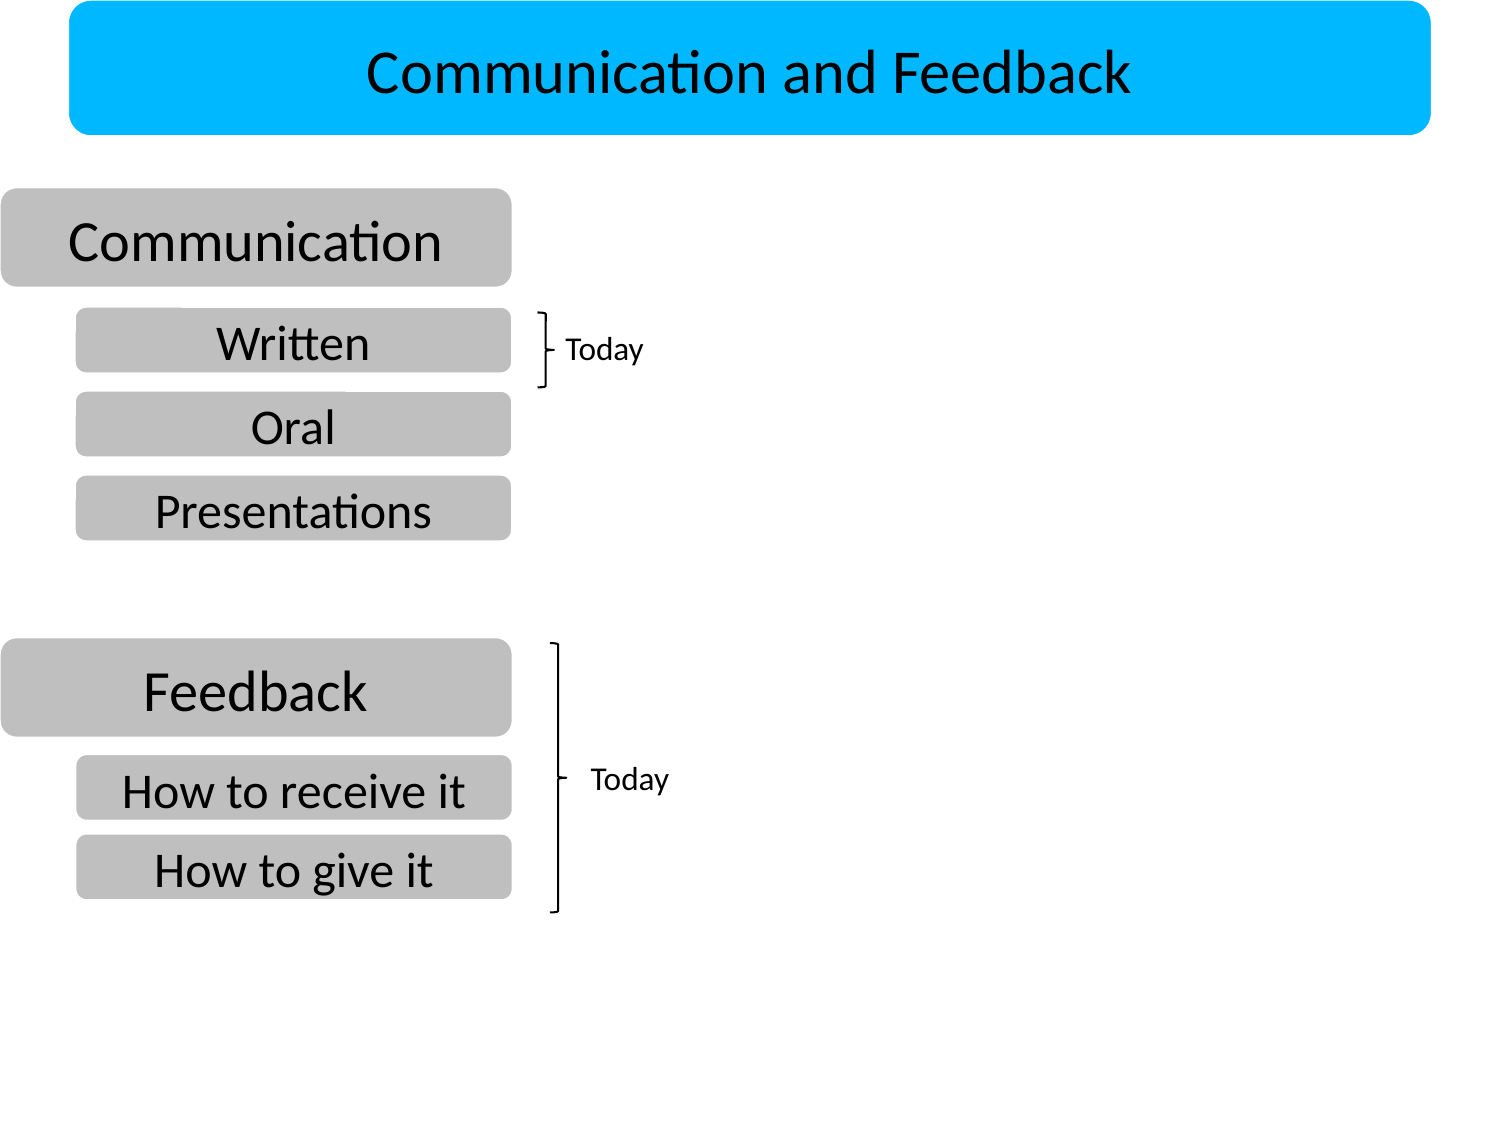

Communication and Feedback
Communication
Written

Today
Oral
Presentations
Feedback

Today
How to receive it
How to give it